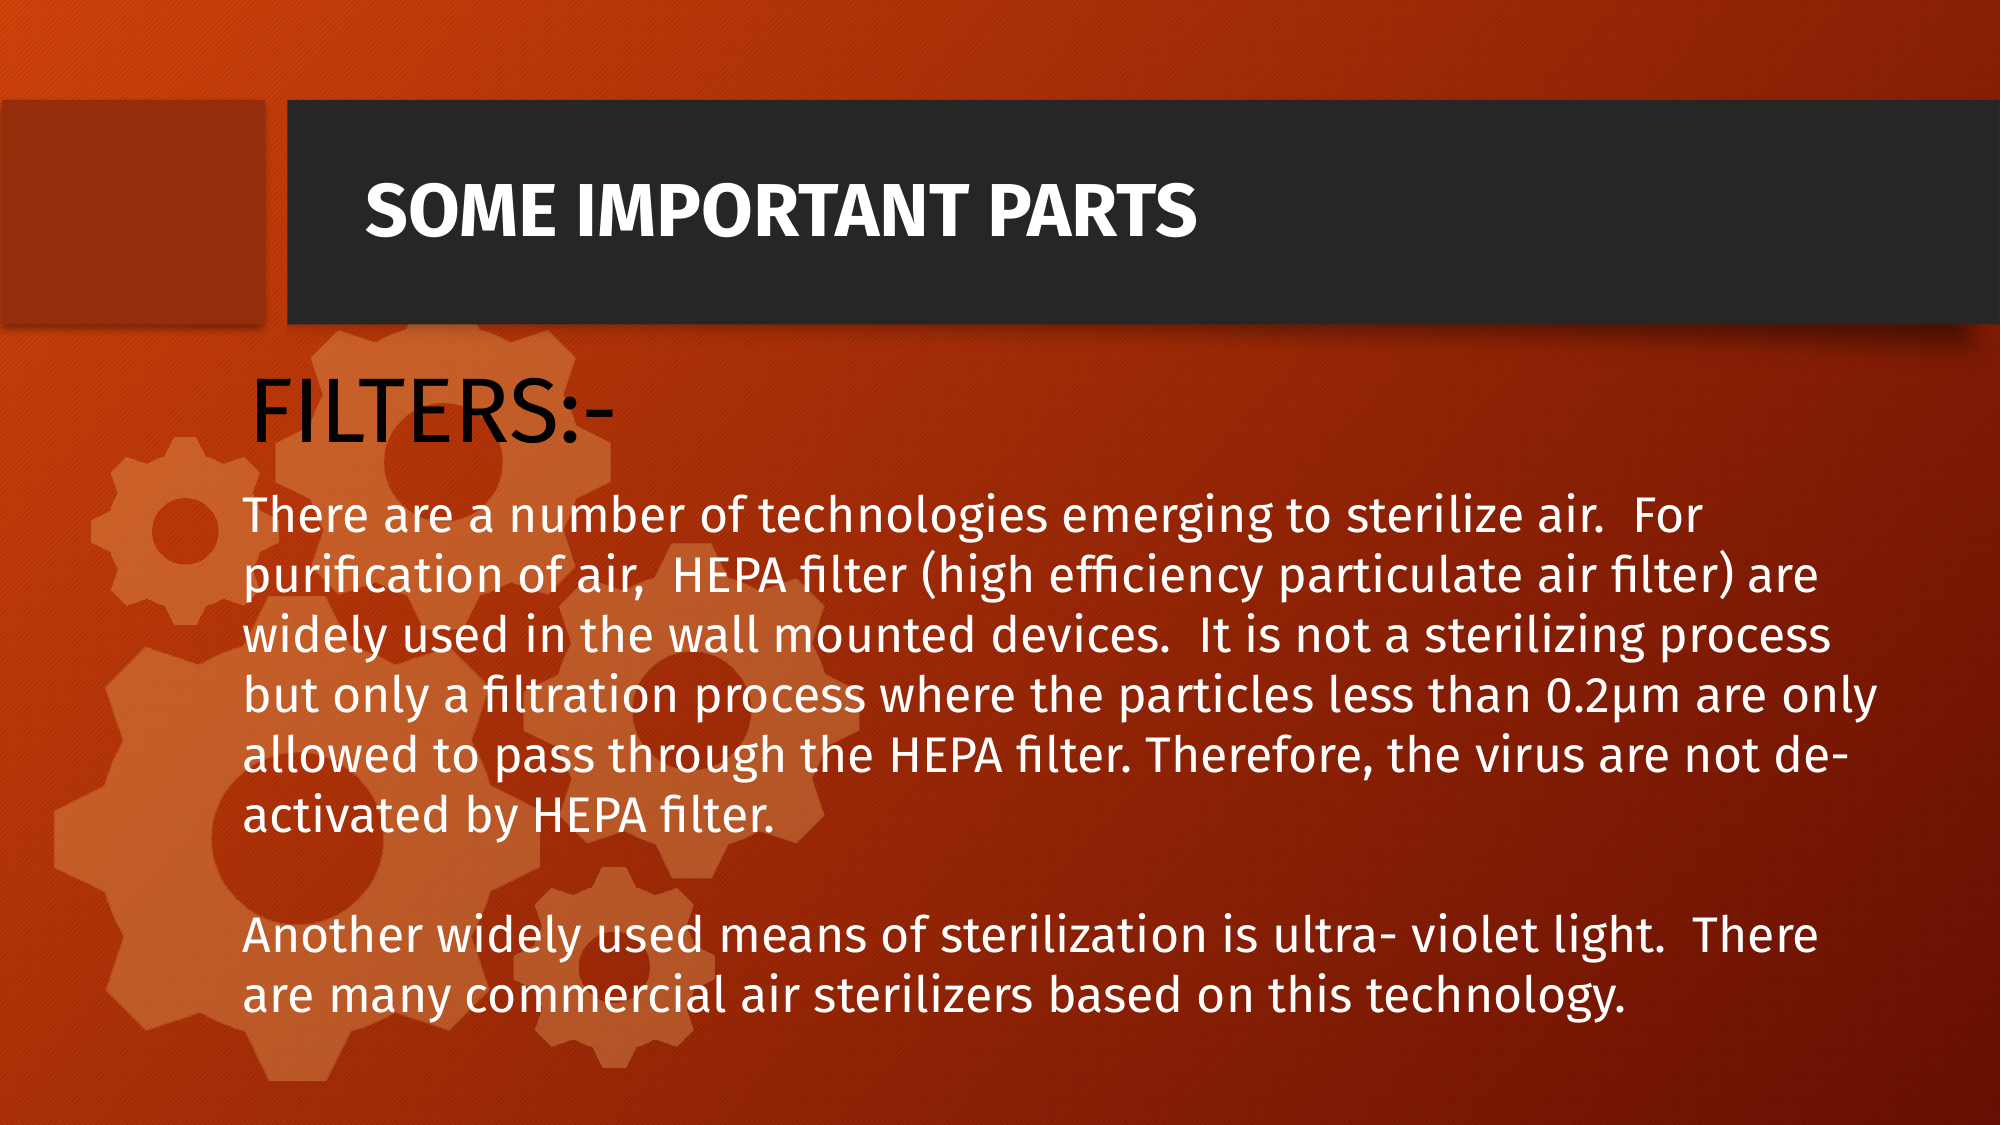

# SOME IMPORTANT PARTS
FILTERS:-
There are a number of technologies emerging to sterilize air.  For purification of air,  HEPA filter (high efficiency particulate air filter) are widely used in the wall mounted devices.  It is not a sterilizing process but only a filtration process where the particles less than 0.2µm are only allowed to pass through the HEPA filter. Therefore, the virus are not de-activated by HEPA filter.

Another widely used means of sterilization is ultra- violet light.  There are many commercial air sterilizers based on this technology.